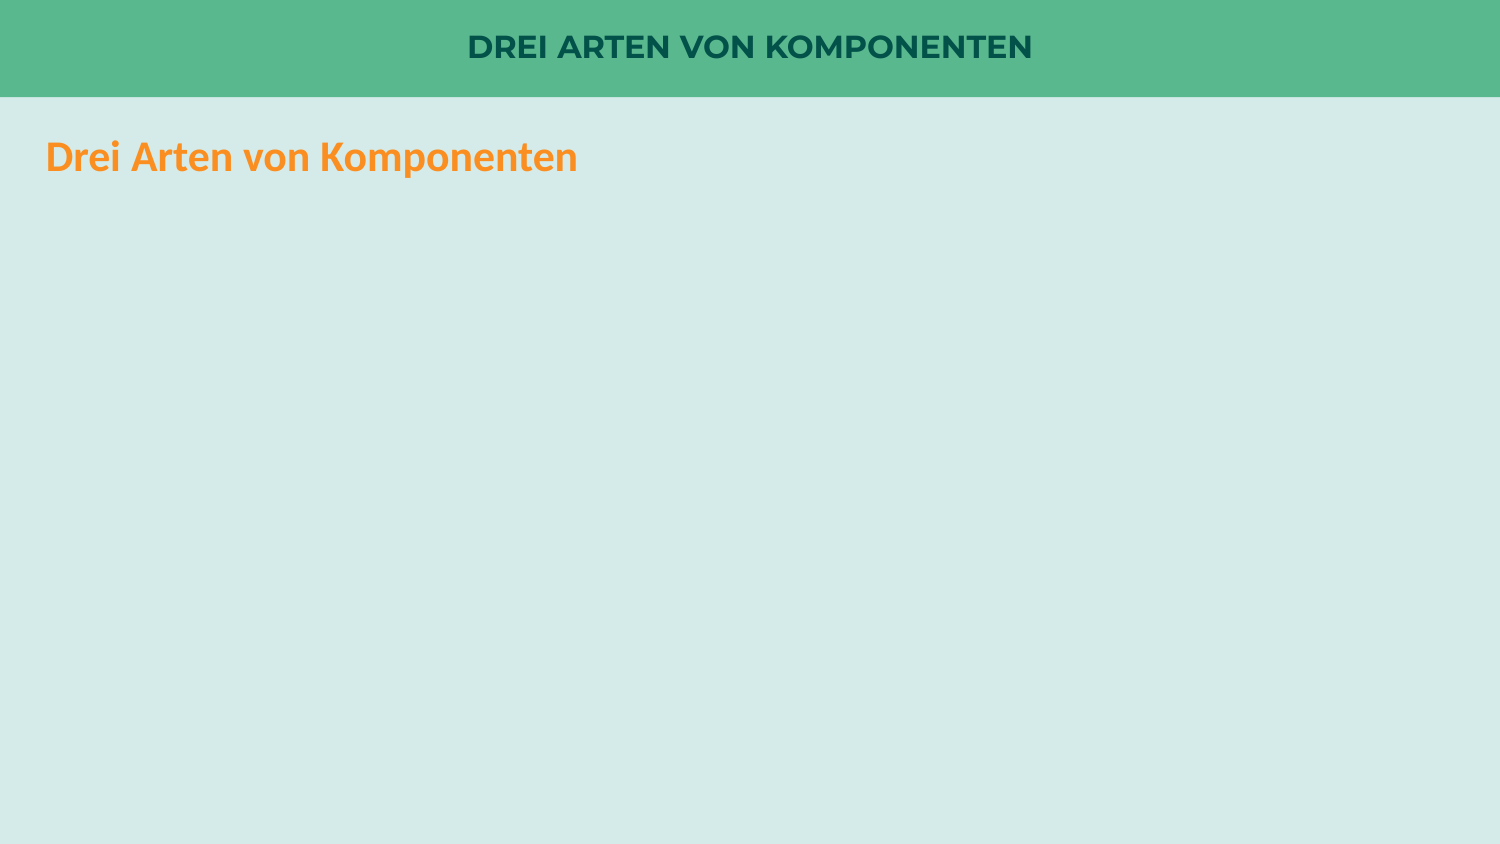

# Drei Arten von Komponenten
Drei Arten von Komponenten